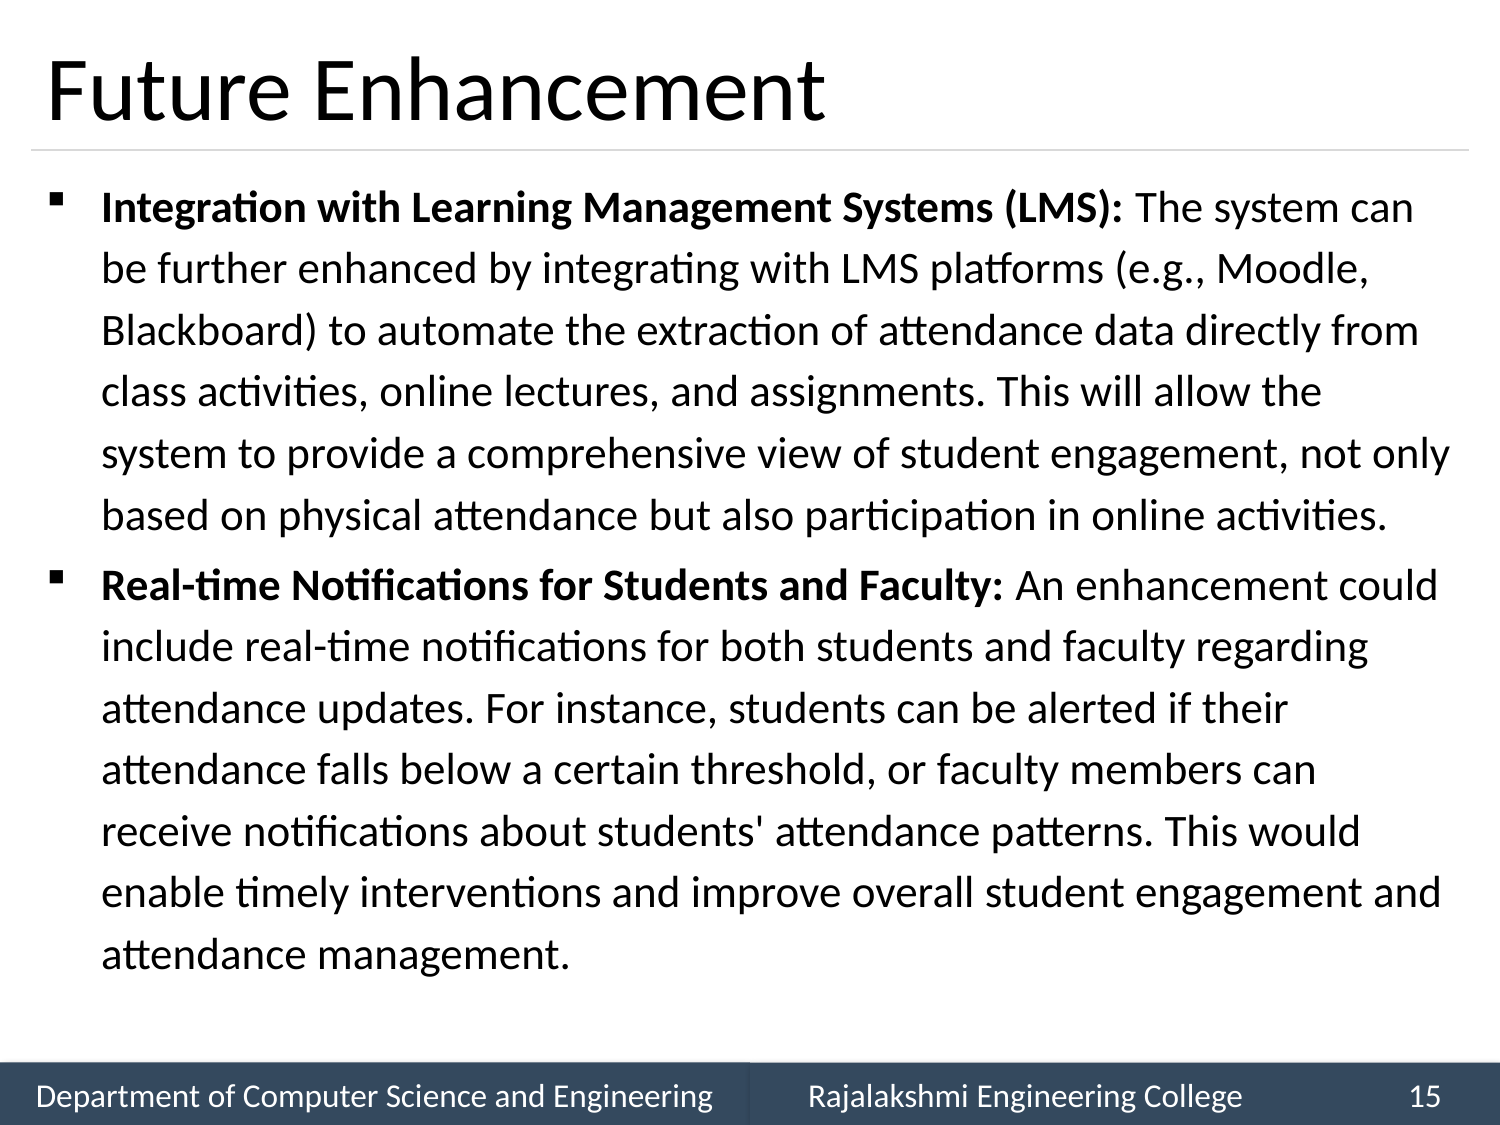

# Future Enhancement
Integration with Learning Management Systems (LMS): The system can be further enhanced by integrating with LMS platforms (e.g., Moodle, Blackboard) to automate the extraction of attendance data directly from class activities, online lectures, and assignments. This will allow the system to provide a comprehensive view of student engagement, not only based on physical attendance but also participation in online activities.
Real-time Notifications for Students and Faculty: An enhancement could include real-time notifications for both students and faculty regarding attendance updates. For instance, students can be alerted if their attendance falls below a certain threshold, or faculty members can receive notifications about students' attendance patterns. This would enable timely interventions and improve overall student engagement and attendance management.